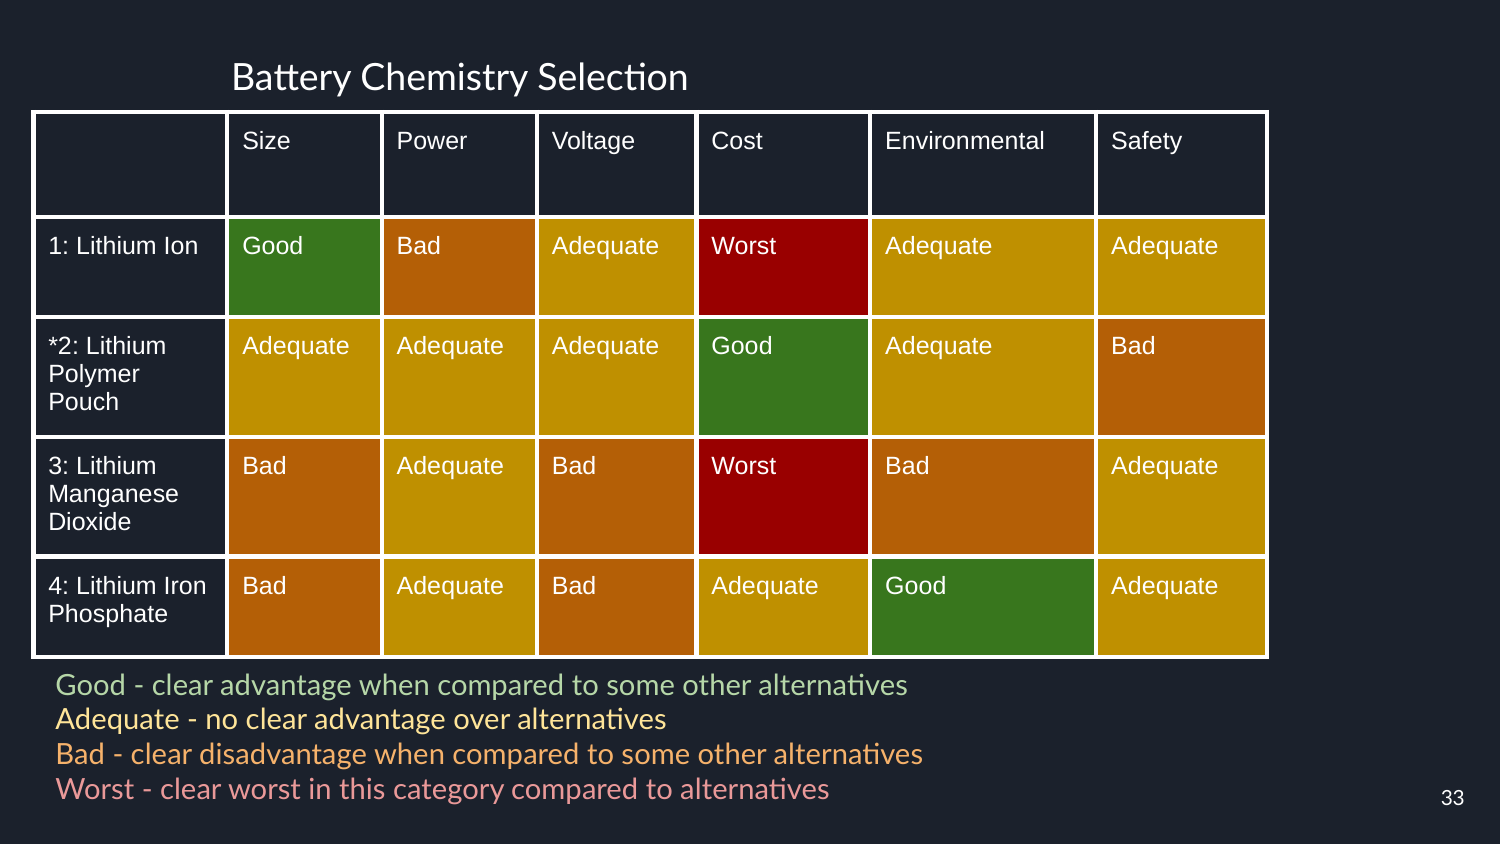

Battery Chemistry Selection
|  | Size | Power | Voltage | Cost | Environmental | Safety |
| --- | --- | --- | --- | --- | --- | --- |
| 1: Lithium Ion | Good | Bad | Adequate | Worst | Adequate | Adequate |
| \*2: Lithium Polymer Pouch | Adequate | Adequate | Adequate | Good | Adequate | Bad |
| 3: Lithium Manganese Dioxide | Bad | Adequate | Bad | Worst | Bad | Adequate |
| 4: Lithium Iron Phosphate | Bad | Adequate | Bad | Adequate | Good | Adequate |
Good - clear advantage when compared to some other alternatives
Adequate - no clear advantage over alternatives
Bad - clear disadvantage when compared to some other alternatives
Worst - clear worst in this category compared to alternatives
33